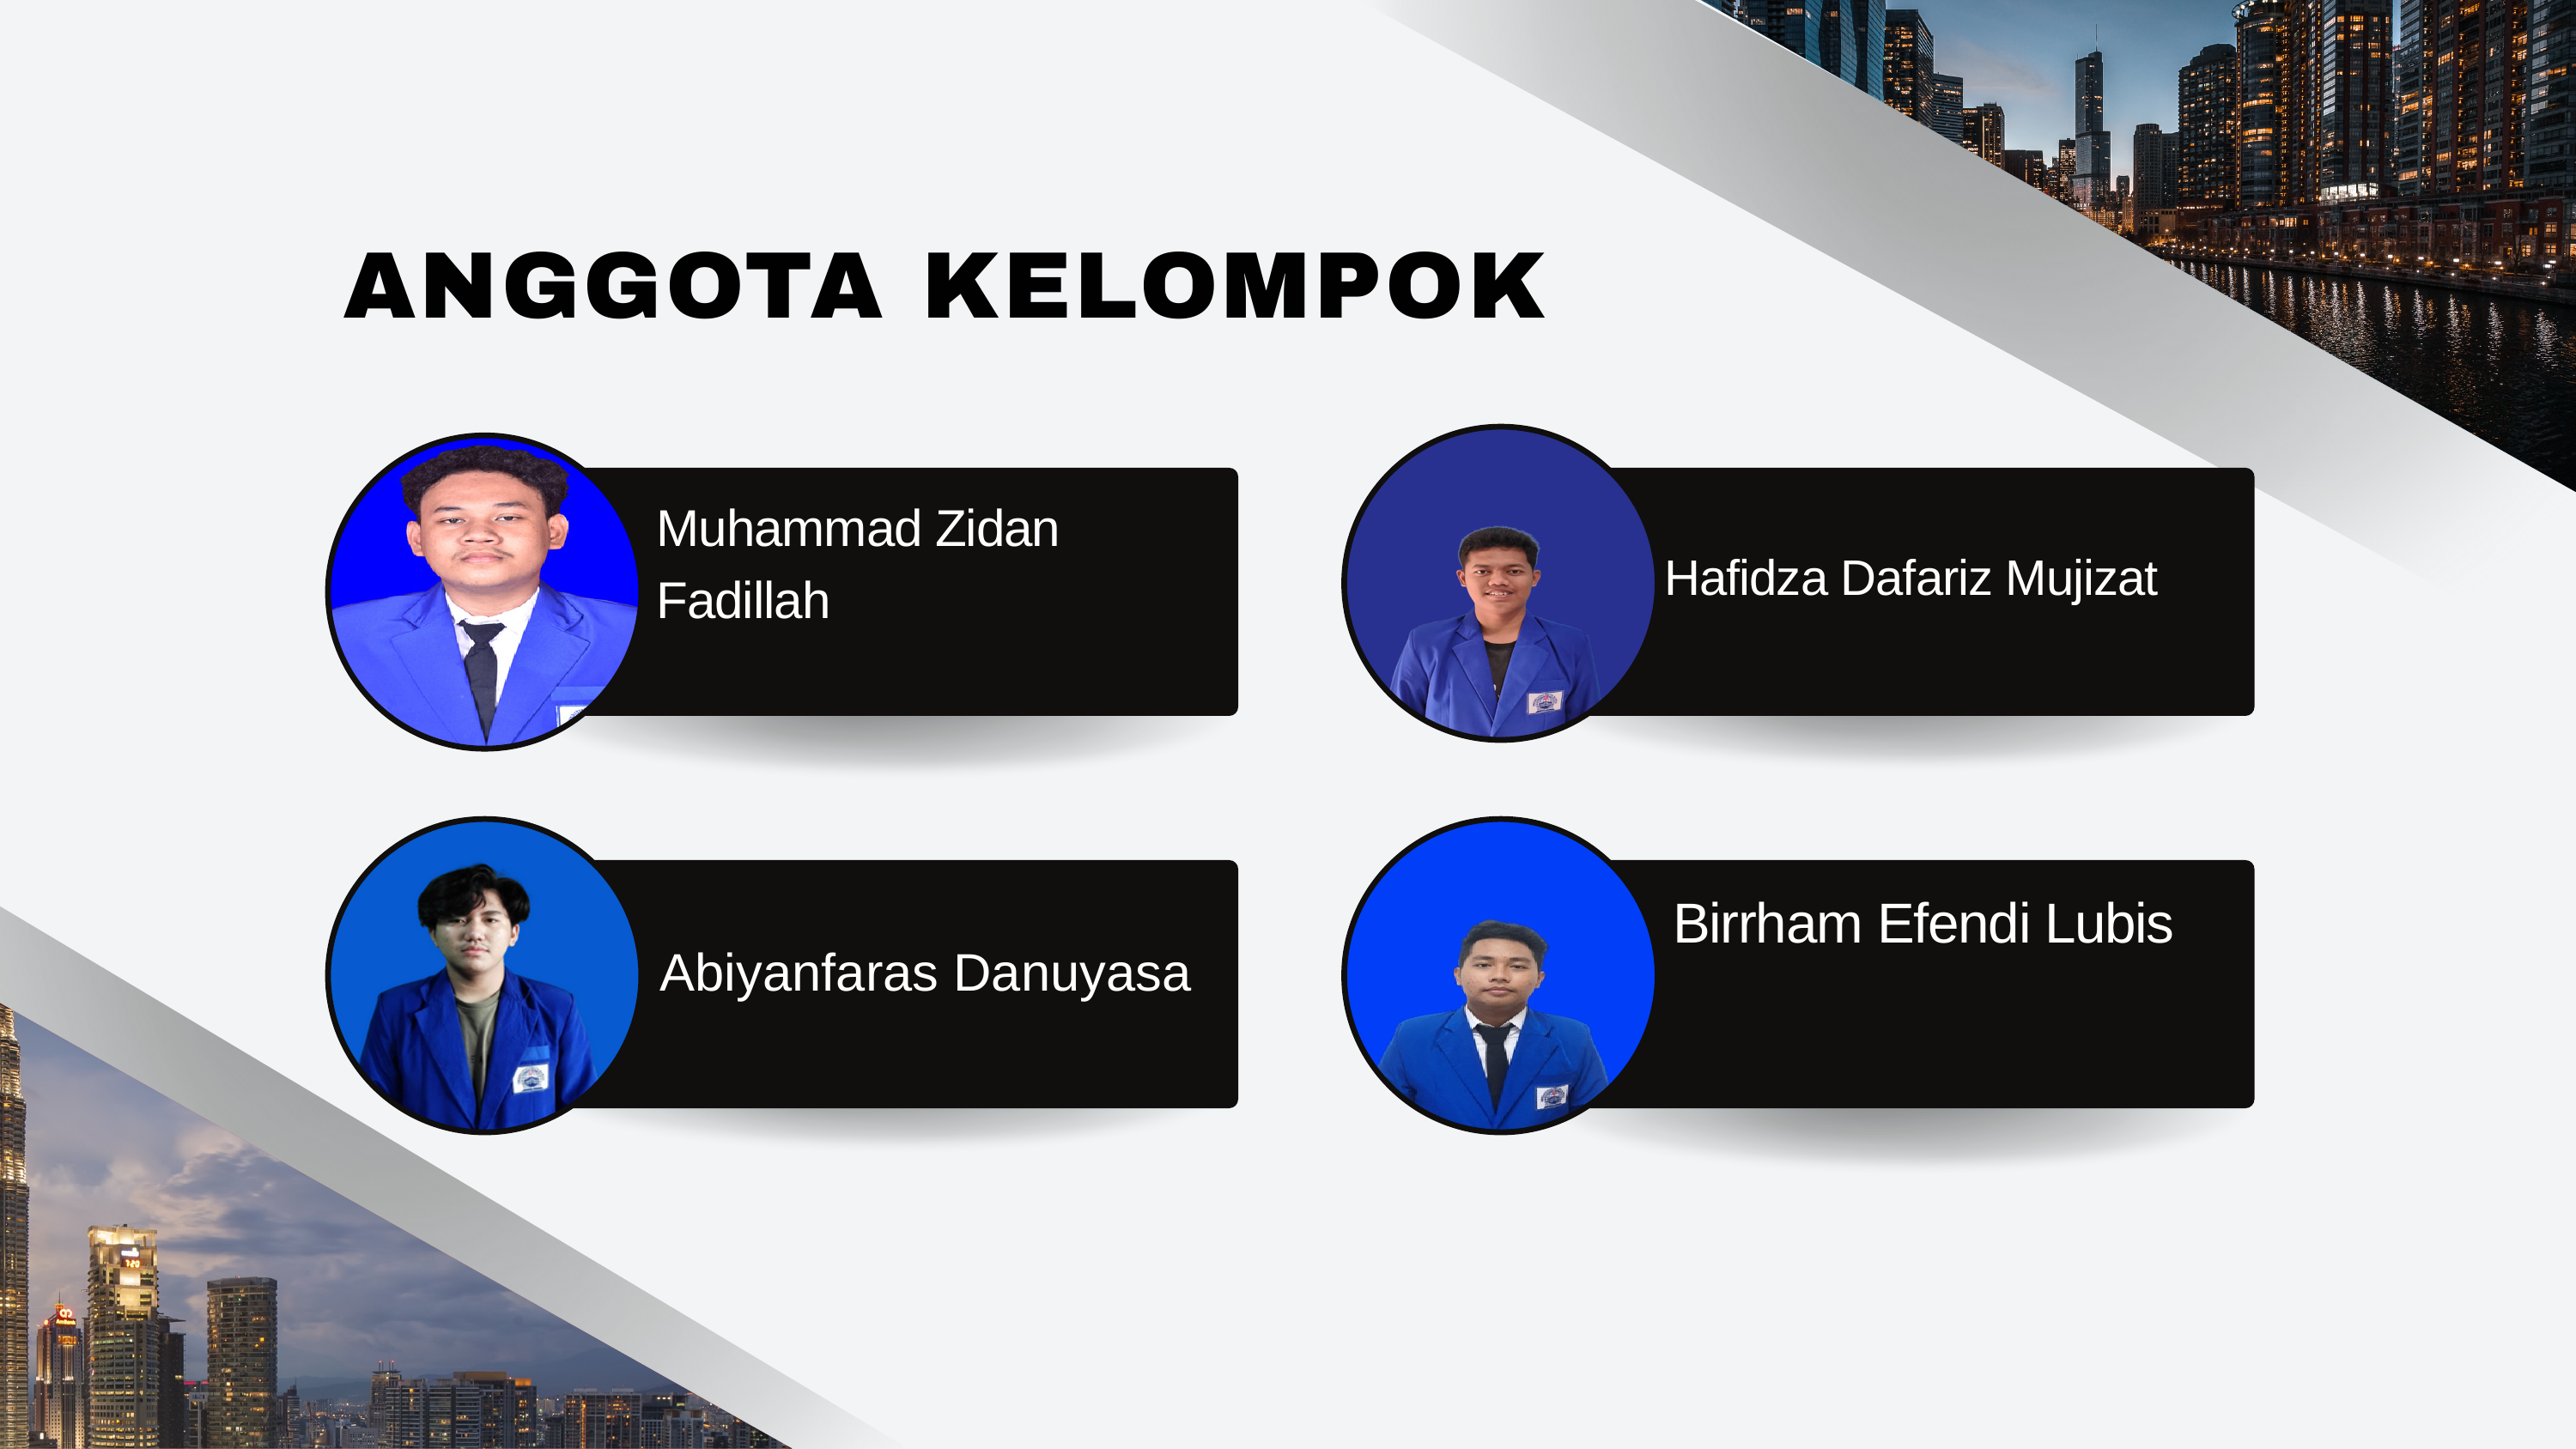

ANGGOTA KELOMPOK

Muhammad Zidan Fadillah
Hafidza Dafariz Mujizat

Birrham Efendi Lubis
Abiyanfaras Danuyasa